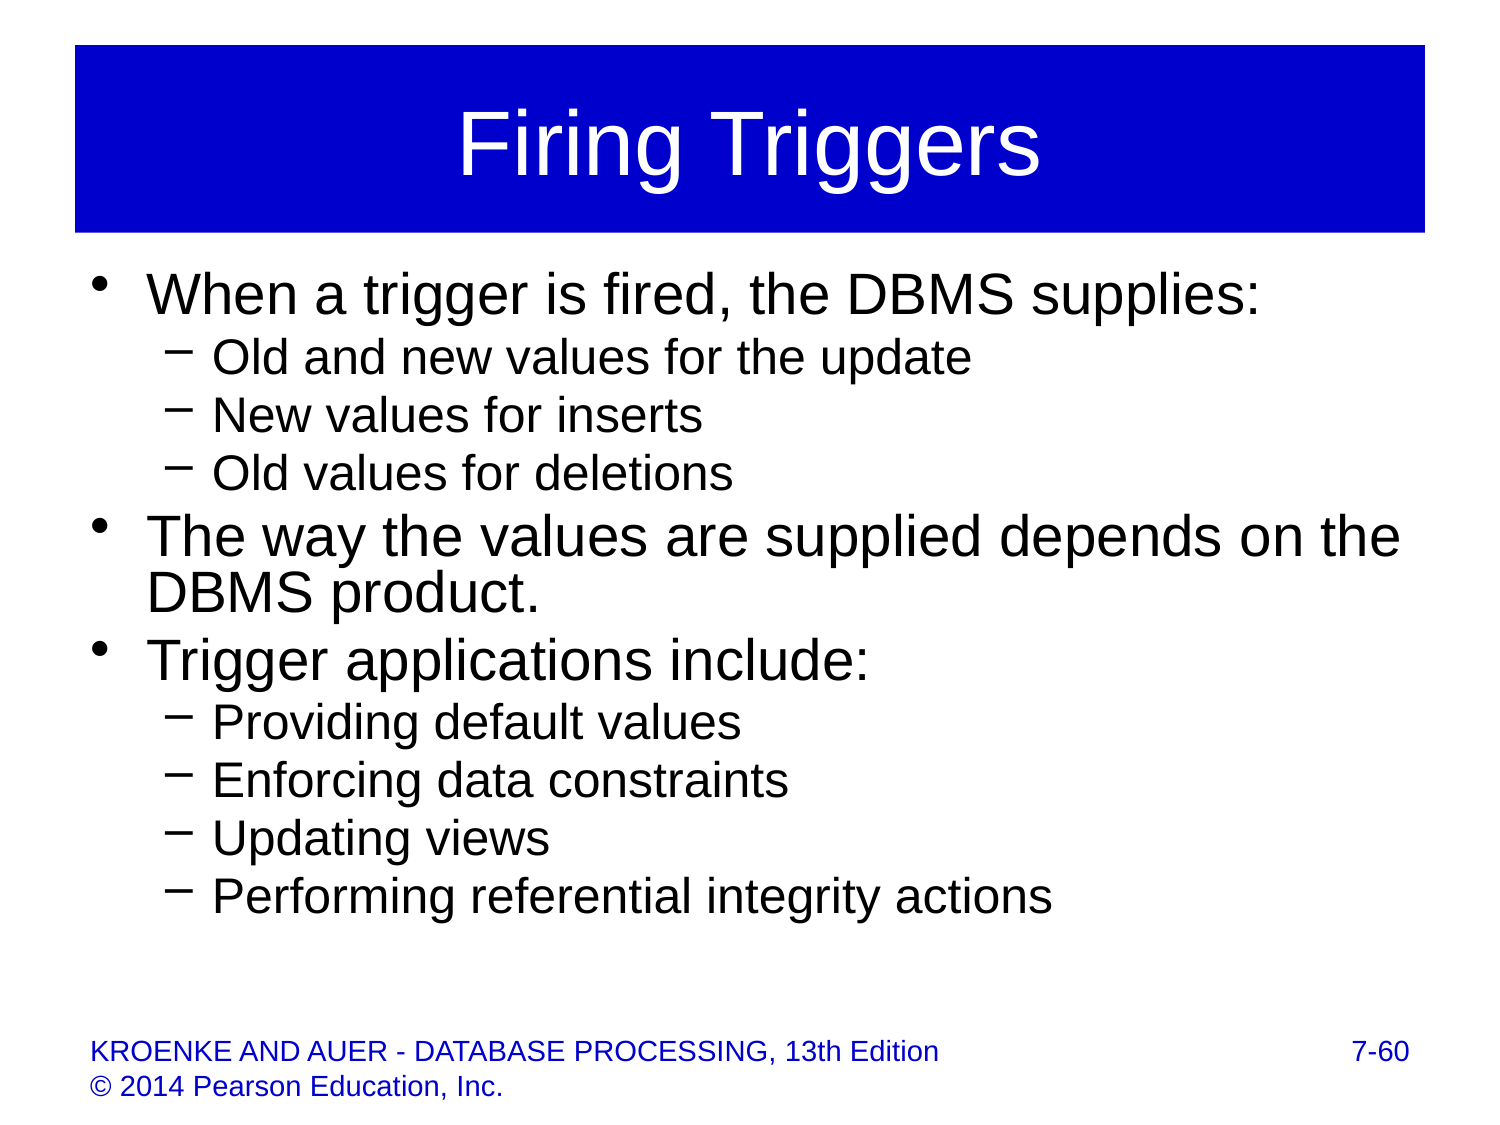

# Firing Triggers
When a trigger is fired, the DBMS supplies:
Old and new values for the update
New values for inserts
Old values for deletions
The way the values are supplied depends on the DBMS product.
Trigger applications include:
Providing default values
Enforcing data constraints
Updating views
Performing referential integrity actions

7-60

KROENKE AND AUER - DATABASE PROCESSING, 13th Edition  © 2014 Pearson Education, Inc.